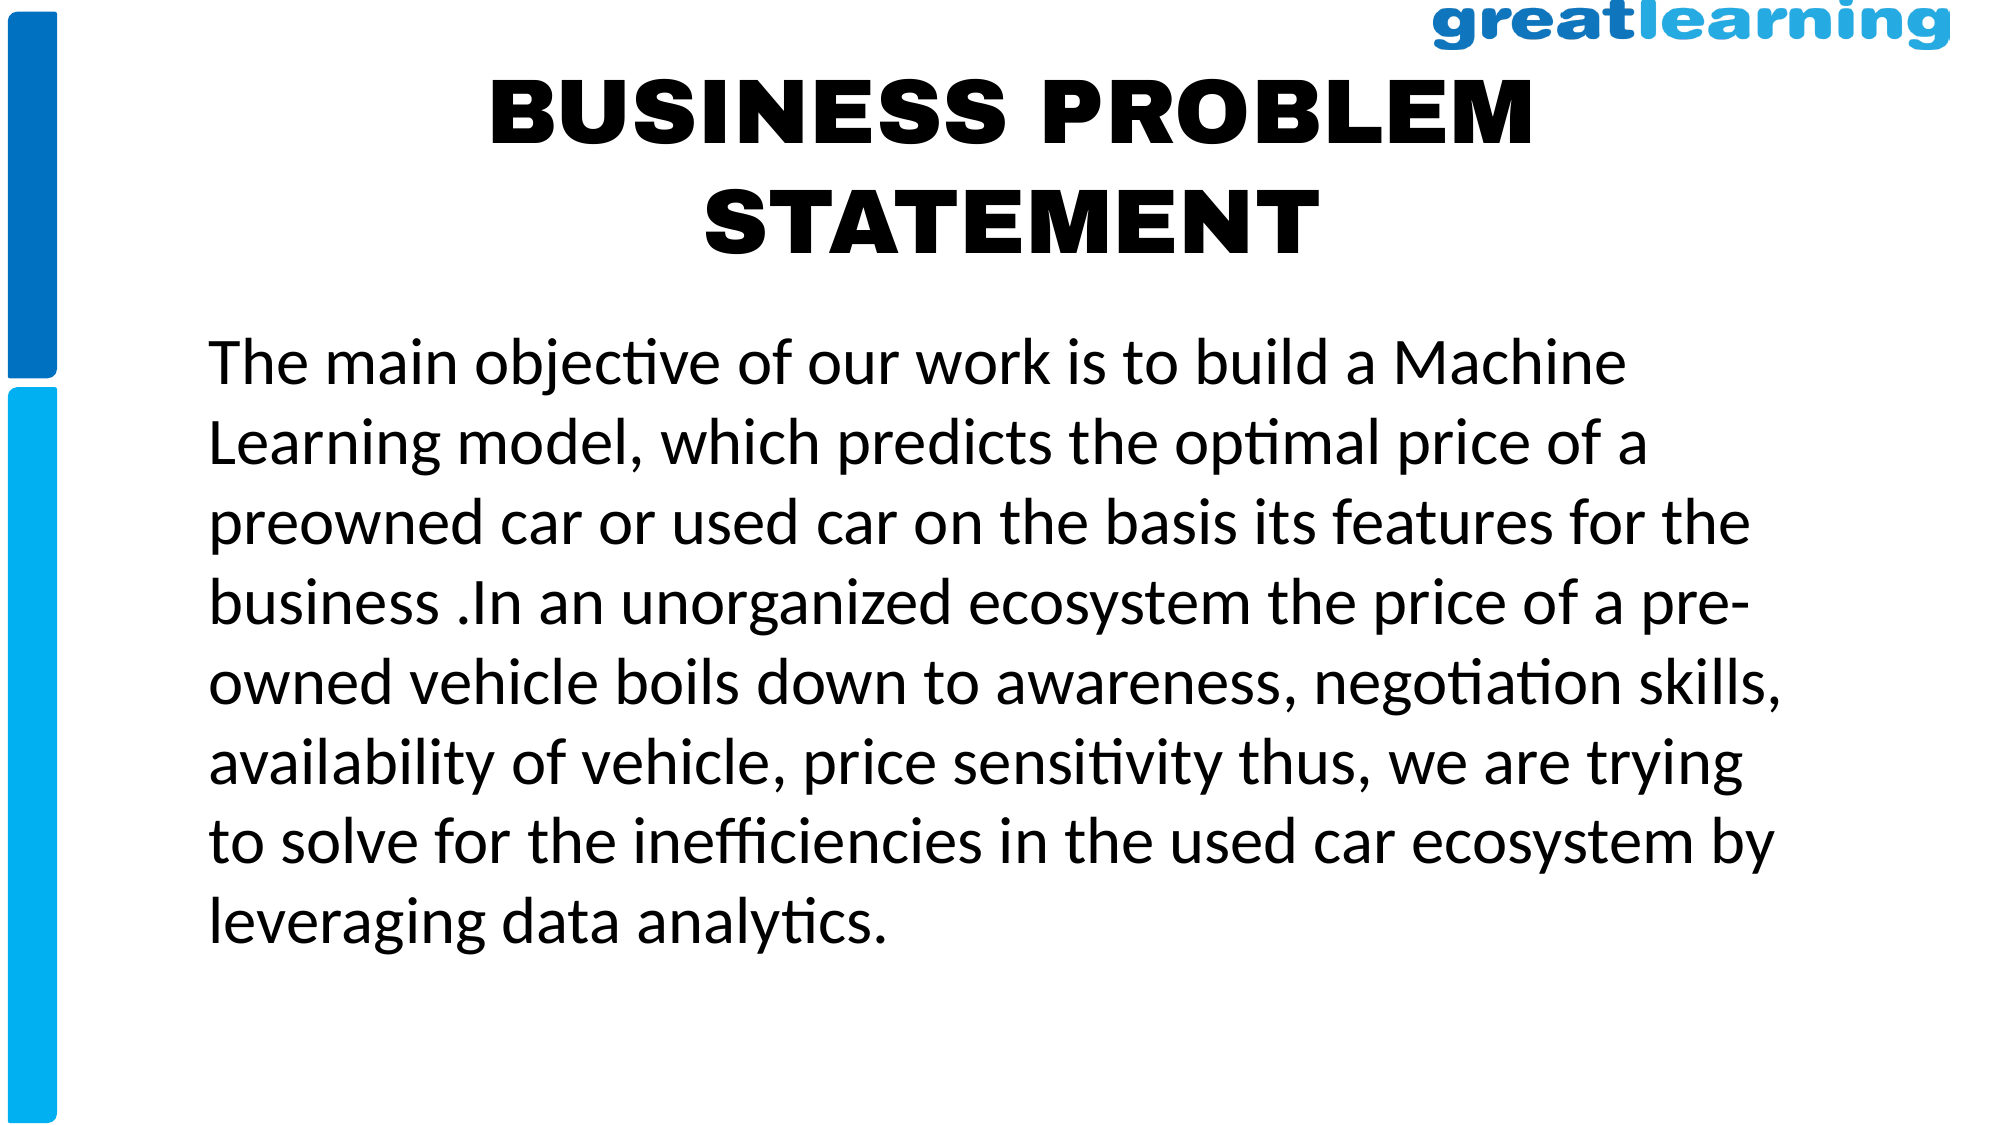

# BUSINESS PROBLEM STATEMENT
The main objective of our work is to build a Machine Learning model, which predicts the optimal price of a preowned car or used car on the basis its features for the business .In an unorganized ecosystem the price of a pre-owned vehicle boils down to awareness, negotiation skills, availability of vehicle, price sensitivity thus, we are trying to solve for the inefficiencies in the used car ecosystem by leveraging data analytics.